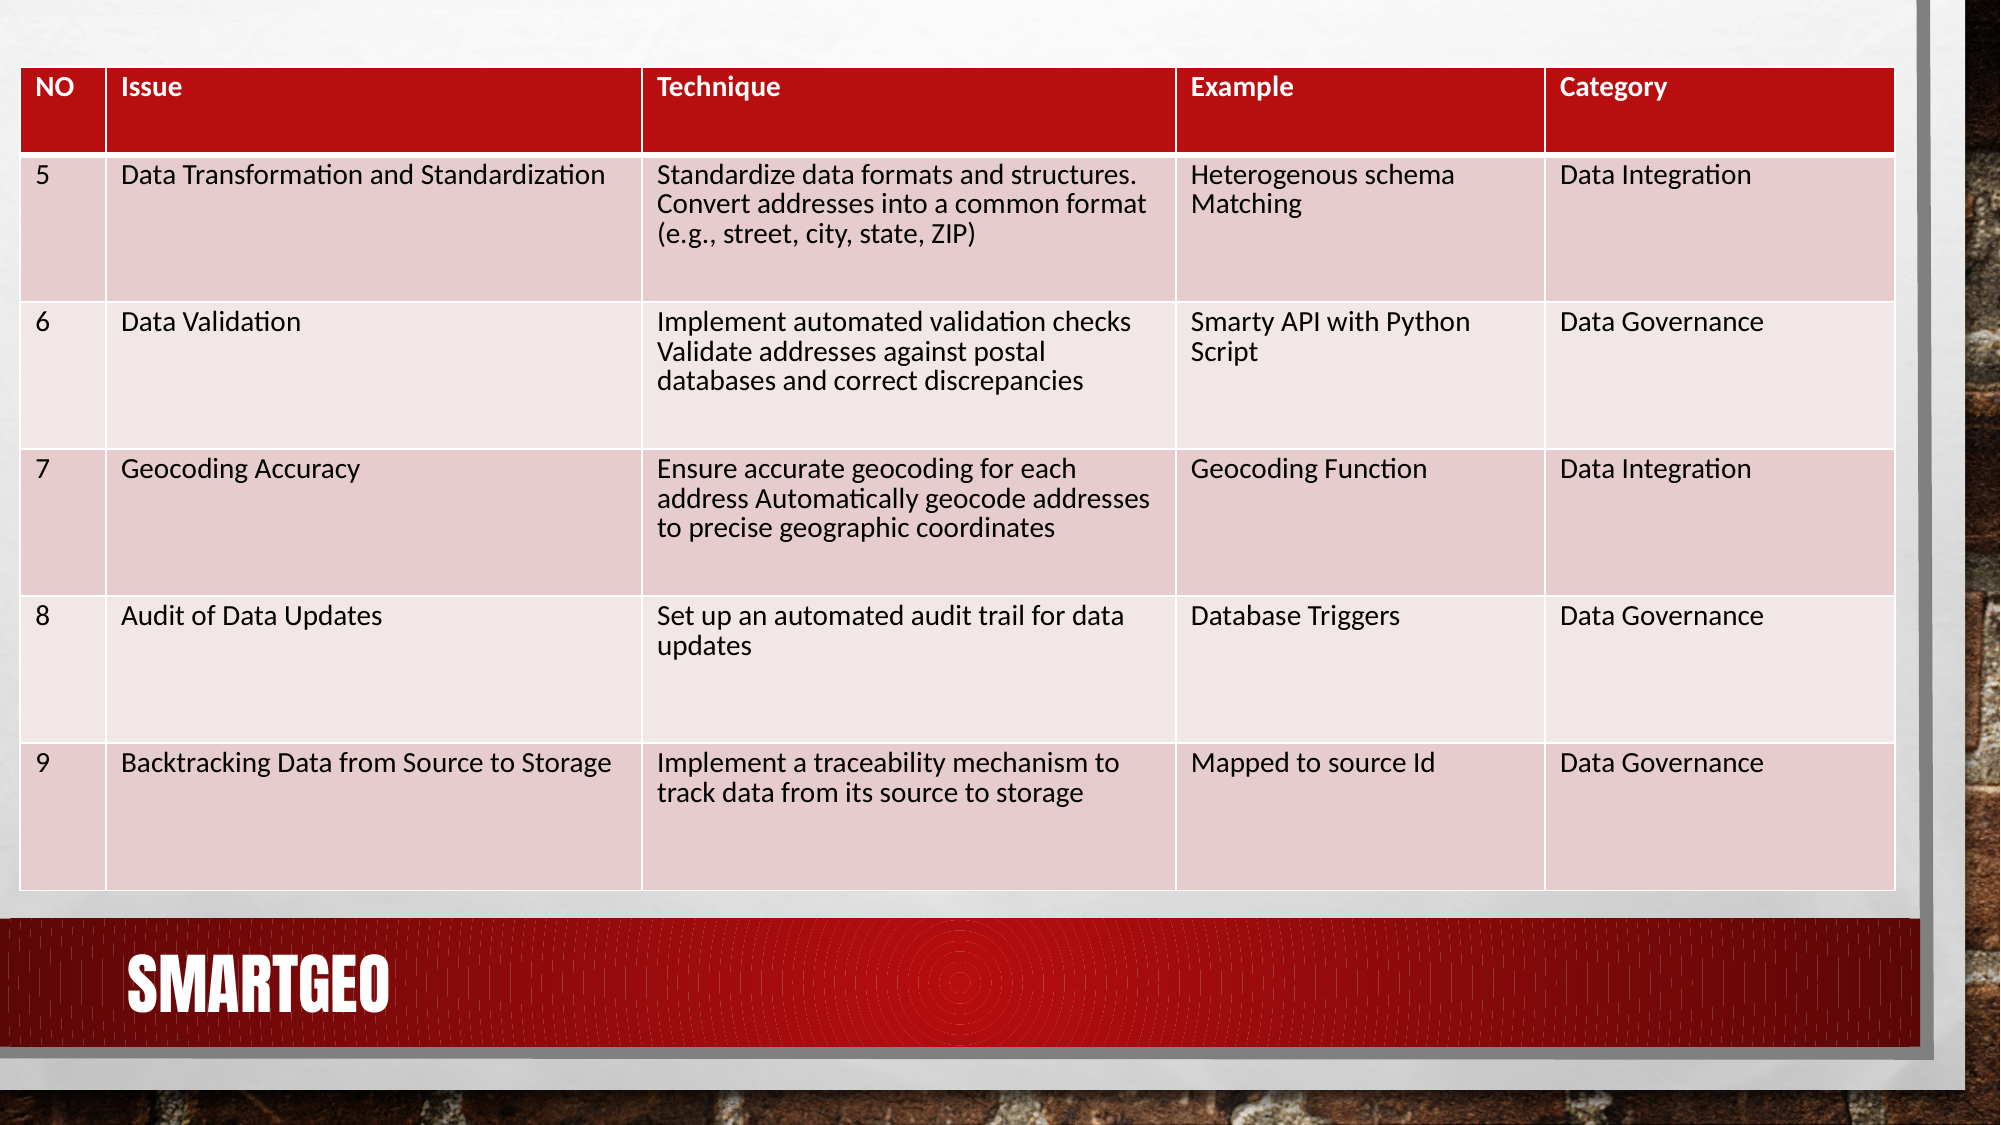

| NO | Issue | Technique | Example | Category |
| --- | --- | --- | --- | --- |
| 5 | Data Transformation and Standardization | Standardize data formats and structures. Convert addresses into a common format (e.g., street, city, state, ZIP) | Heterogenous schema Matching | Data Integration |
| 6 | Data Validation | Implement automated validation checks Validate addresses against postal databases and correct discrepancies | Smarty API with Python Script | Data Governance |
| 7 | Geocoding Accuracy | Ensure accurate geocoding for each address Automatically geocode addresses to precise geographic coordinates | Geocoding Function | Data Integration |
| 8 | Audit of Data Updates | Set up an automated audit trail for data updates | Database Triggers | Data Governance |
| 9 | Backtracking Data from Source to Storage | Implement a traceability mechanism to track data from its source to storage | Mapped to source Id | Data Governance |
SMARTGEO